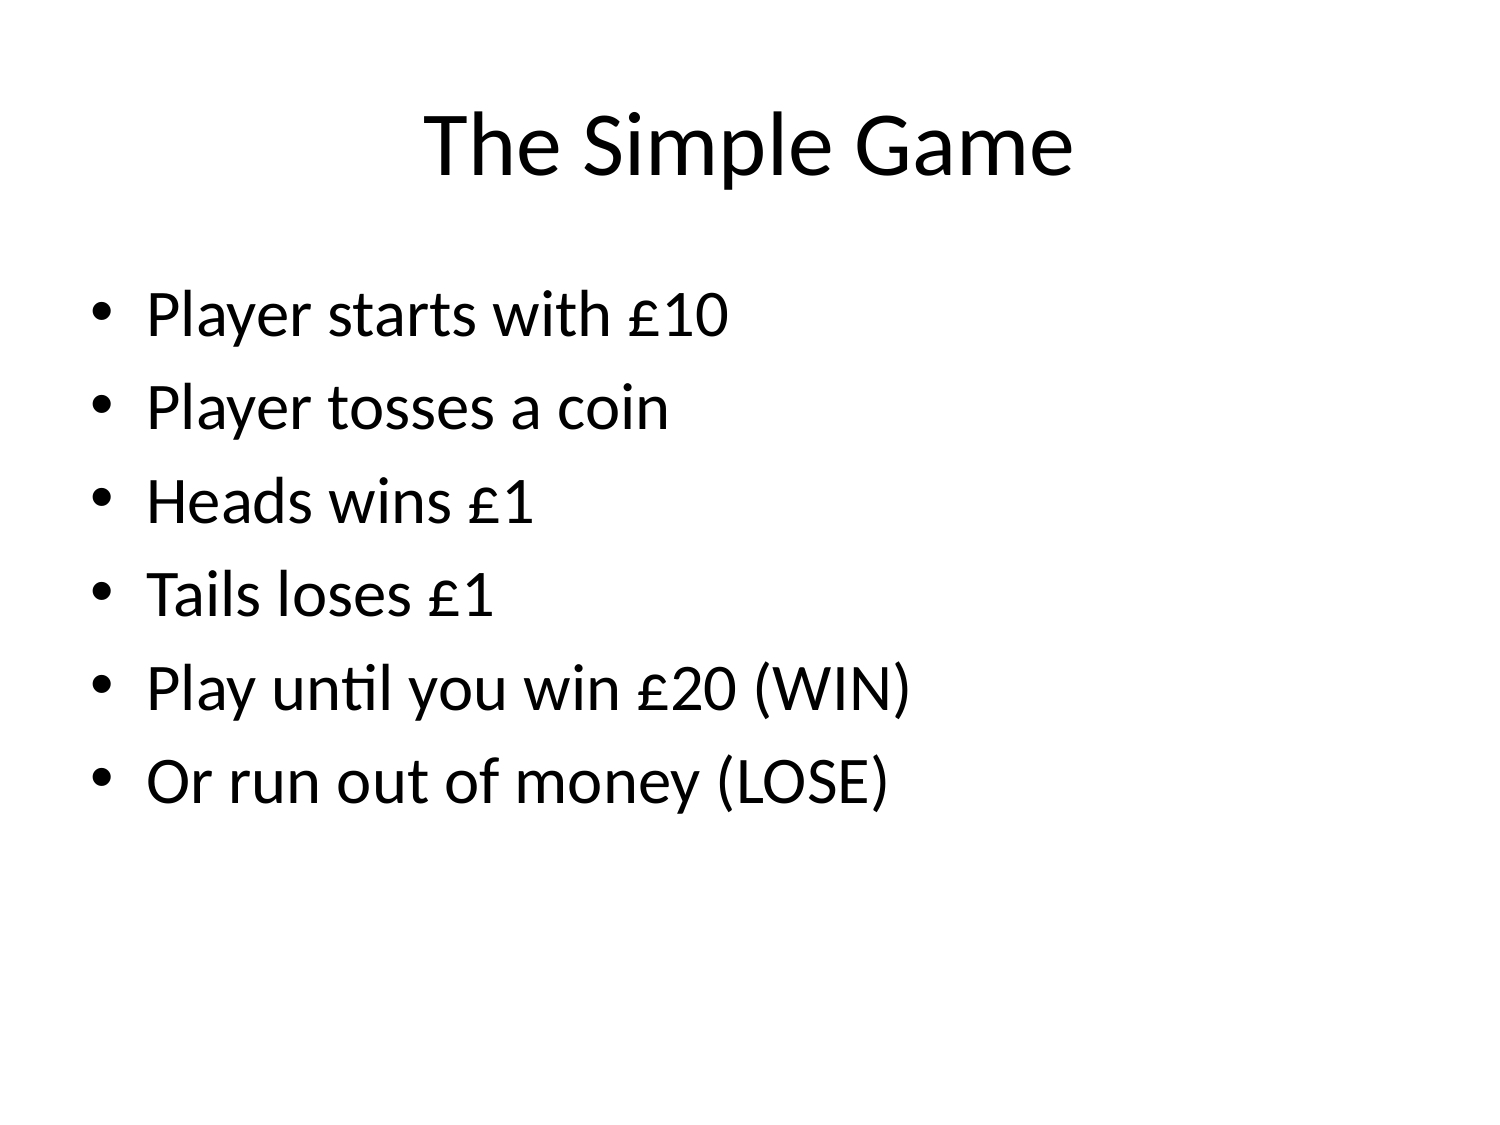

# The Simple Game
Player starts with £10
Player tosses a coin
Heads wins £1
Tails loses £1
Play until you win £20 (WIN)
Or run out of money (LOSE)